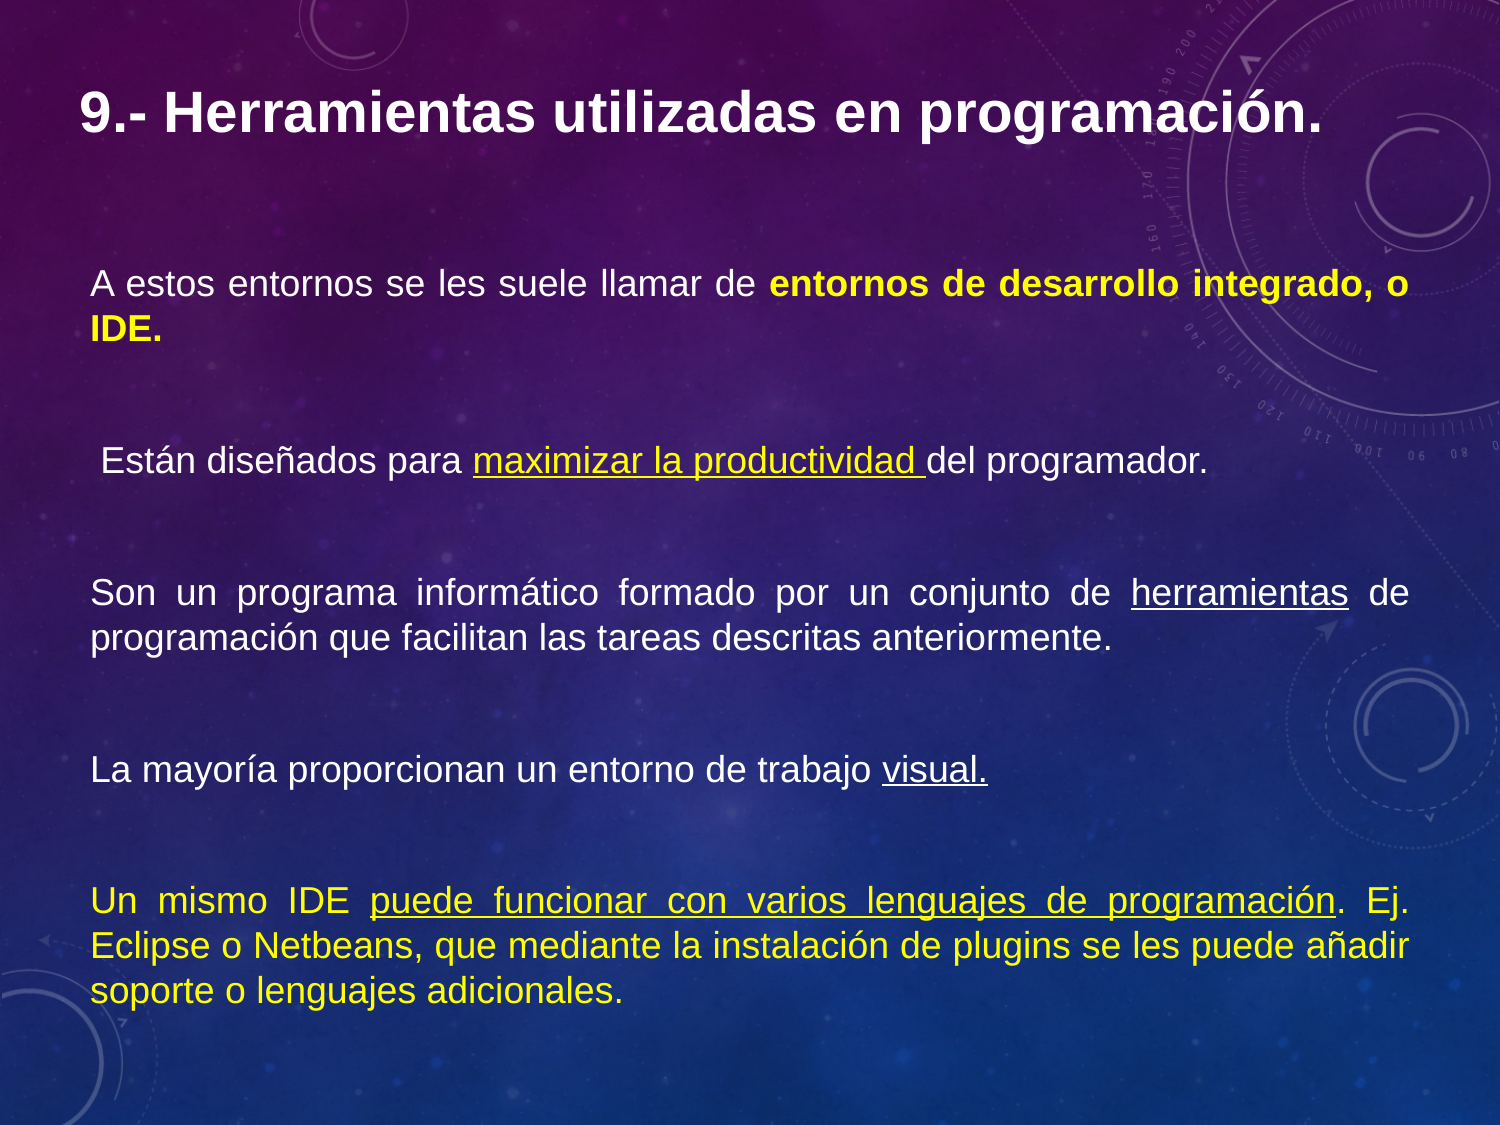

9.- Herramientas utilizadas en programación.
A estos entornos se les suele llamar de entornos de desarrollo integrado, o IDE.

 Están diseñados para maximizar la productividad del programador.

Son un programa informático formado por un conjunto de herramientas de programación que facilitan las tareas descritas anteriormente.

La mayoría proporcionan un entorno de trabajo visual.

Un mismo IDE puede funcionar con varios lenguajes de programación. Ej. Eclipse o Netbeans, que mediante la instalación de plugins se les puede añadir soporte o lenguajes adicionales.